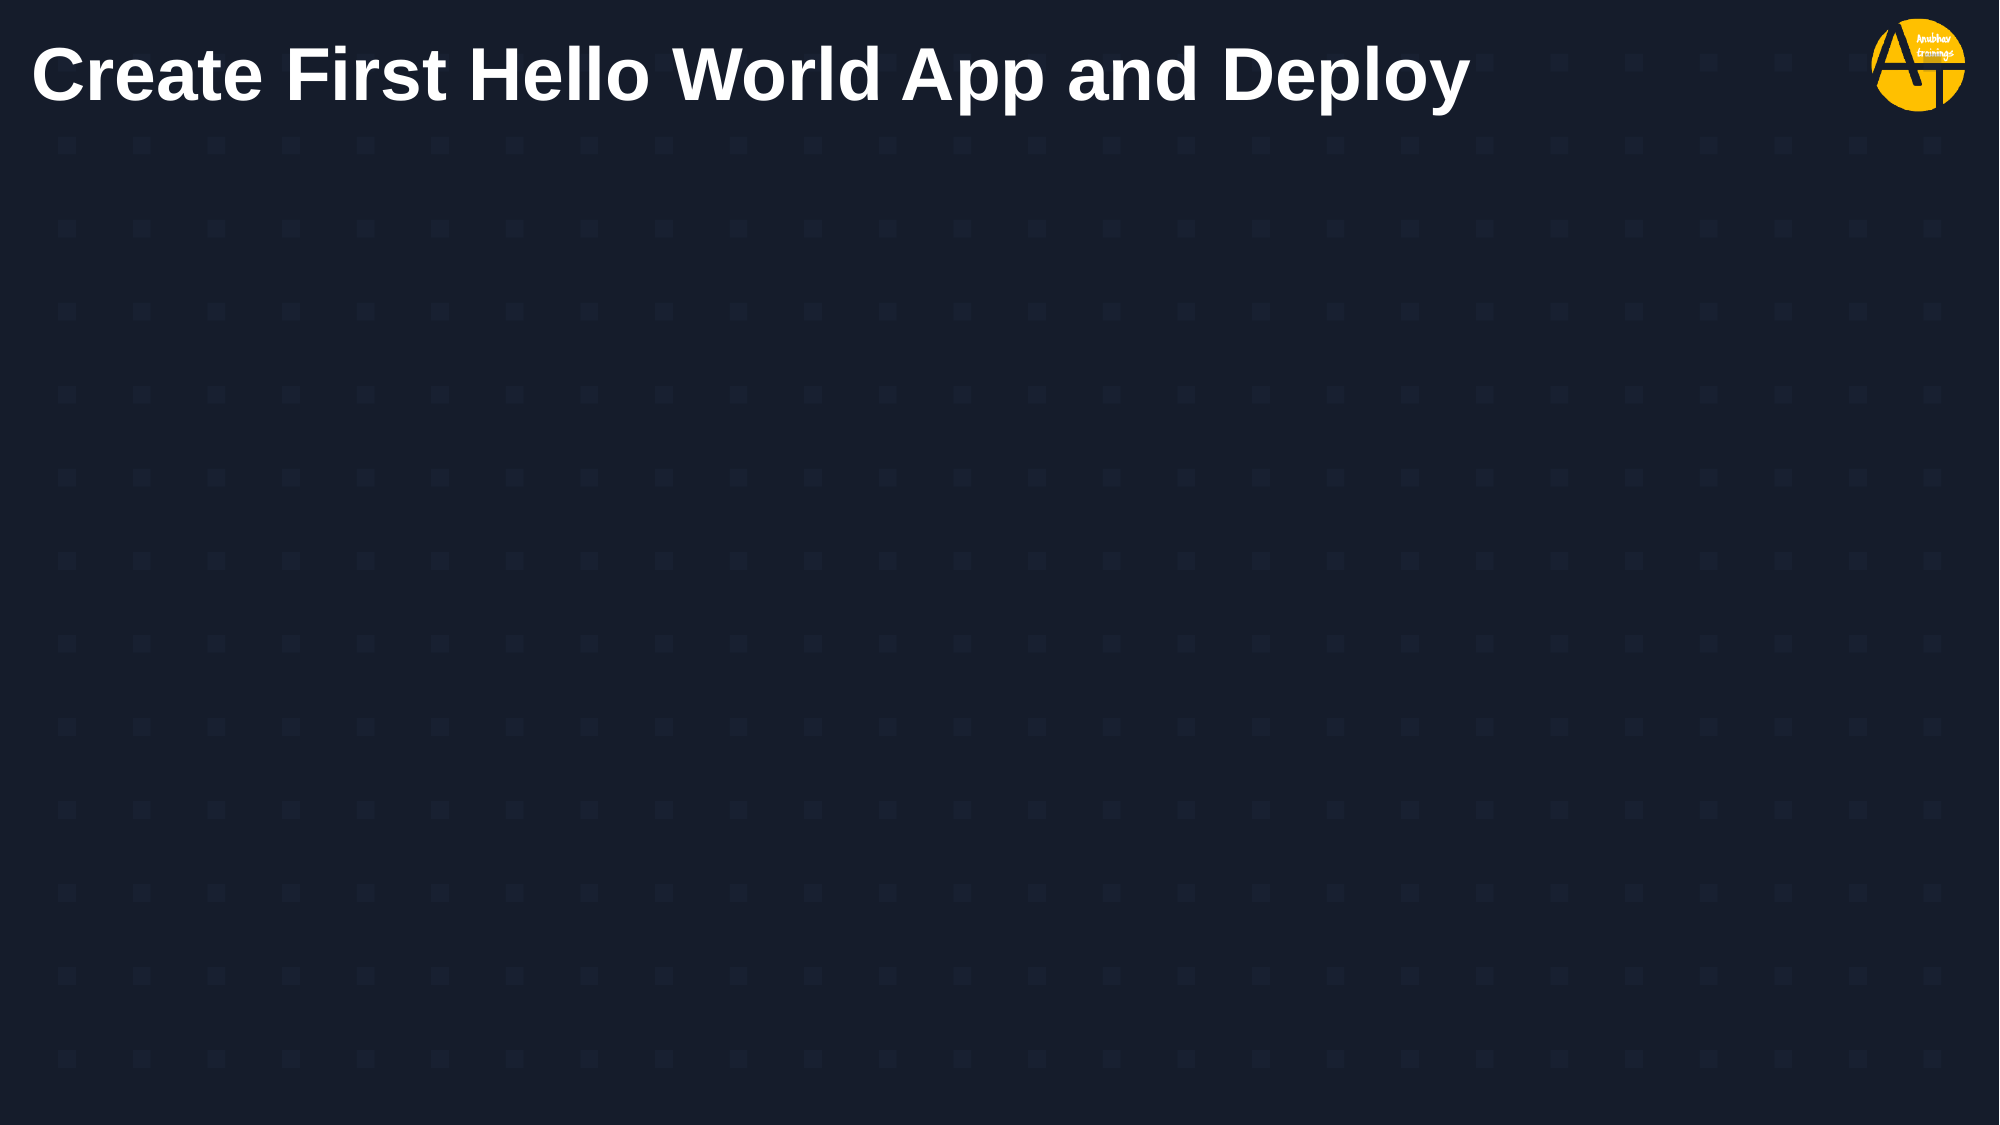

# Create First Hello World App and Deploy